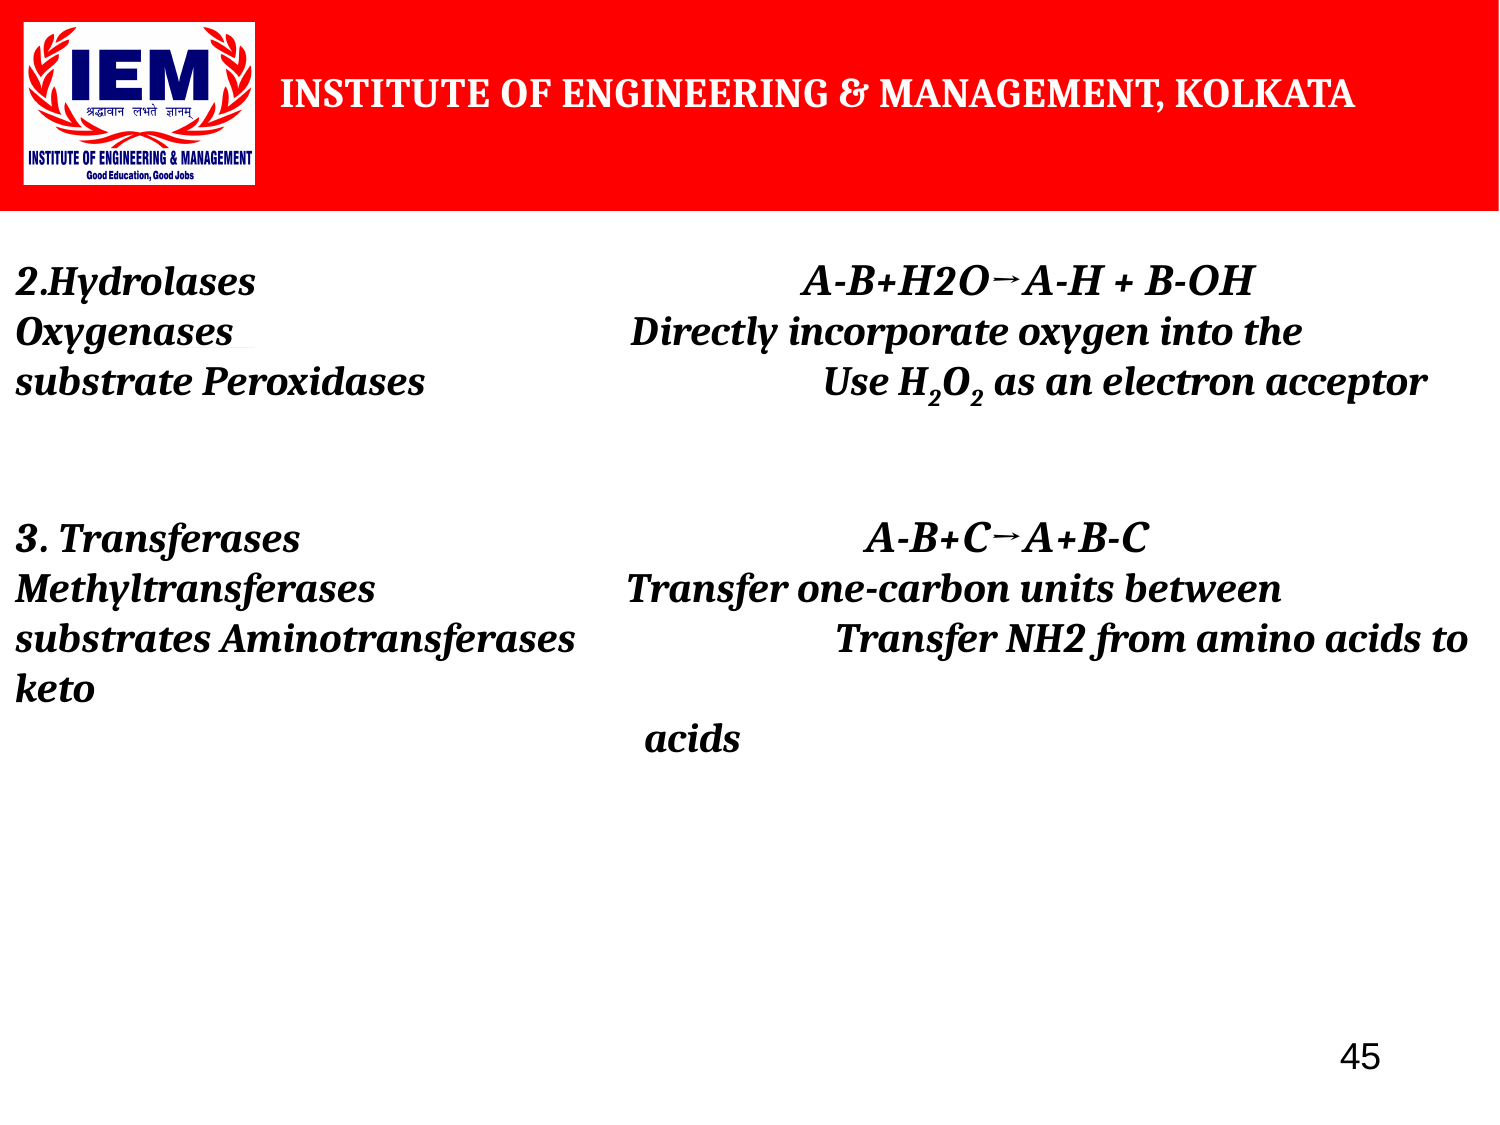

2.Hydrolases                                                           А-В+Н2О→А-Н + В-ОН
Oxygenases                                           Directly incorporate oxygen into the substrate Peroxidases                                           Use H2O2 as an electron acceptor

3. Transferases                                                             А-В+С→А+В-С
Methyltransferases                           Transfer one-carbon units between substrates Aminotransferases                            Transfer NH2 from amino acids to keto
                                                                    acids